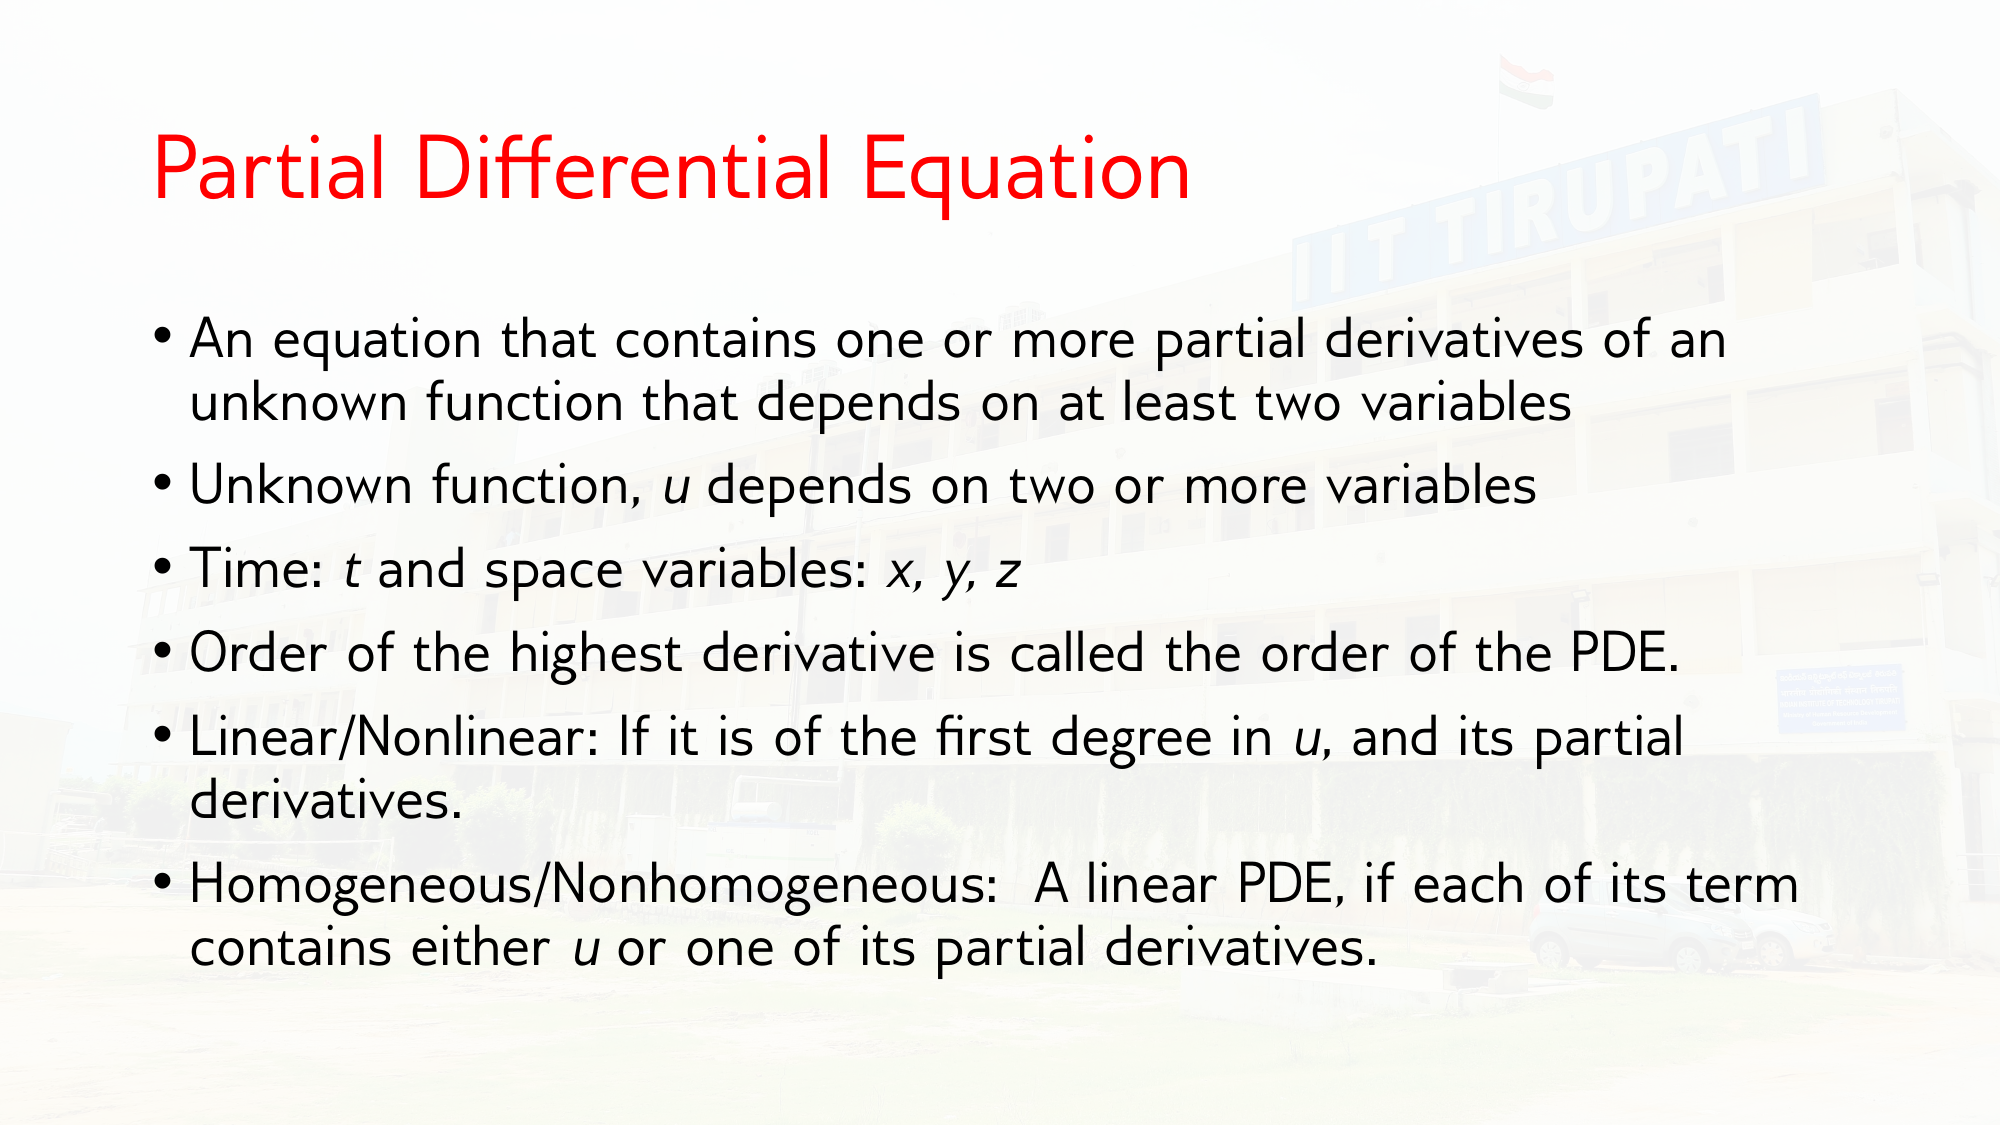

# Partial Differential Equation
An equation that contains one or more partial derivatives of an unknown function that depends on at least two variables
Unknown function, u depends on two or more variables
Time: t and space variables: x, y, z
Order of the highest derivative is called the order of the PDE.
Linear/Nonlinear: If it is of the first degree in u, and its partial derivatives.
Homogeneous/Nonhomogeneous:  A linear PDE, if each of its term contains either u or one of its partial derivatives.